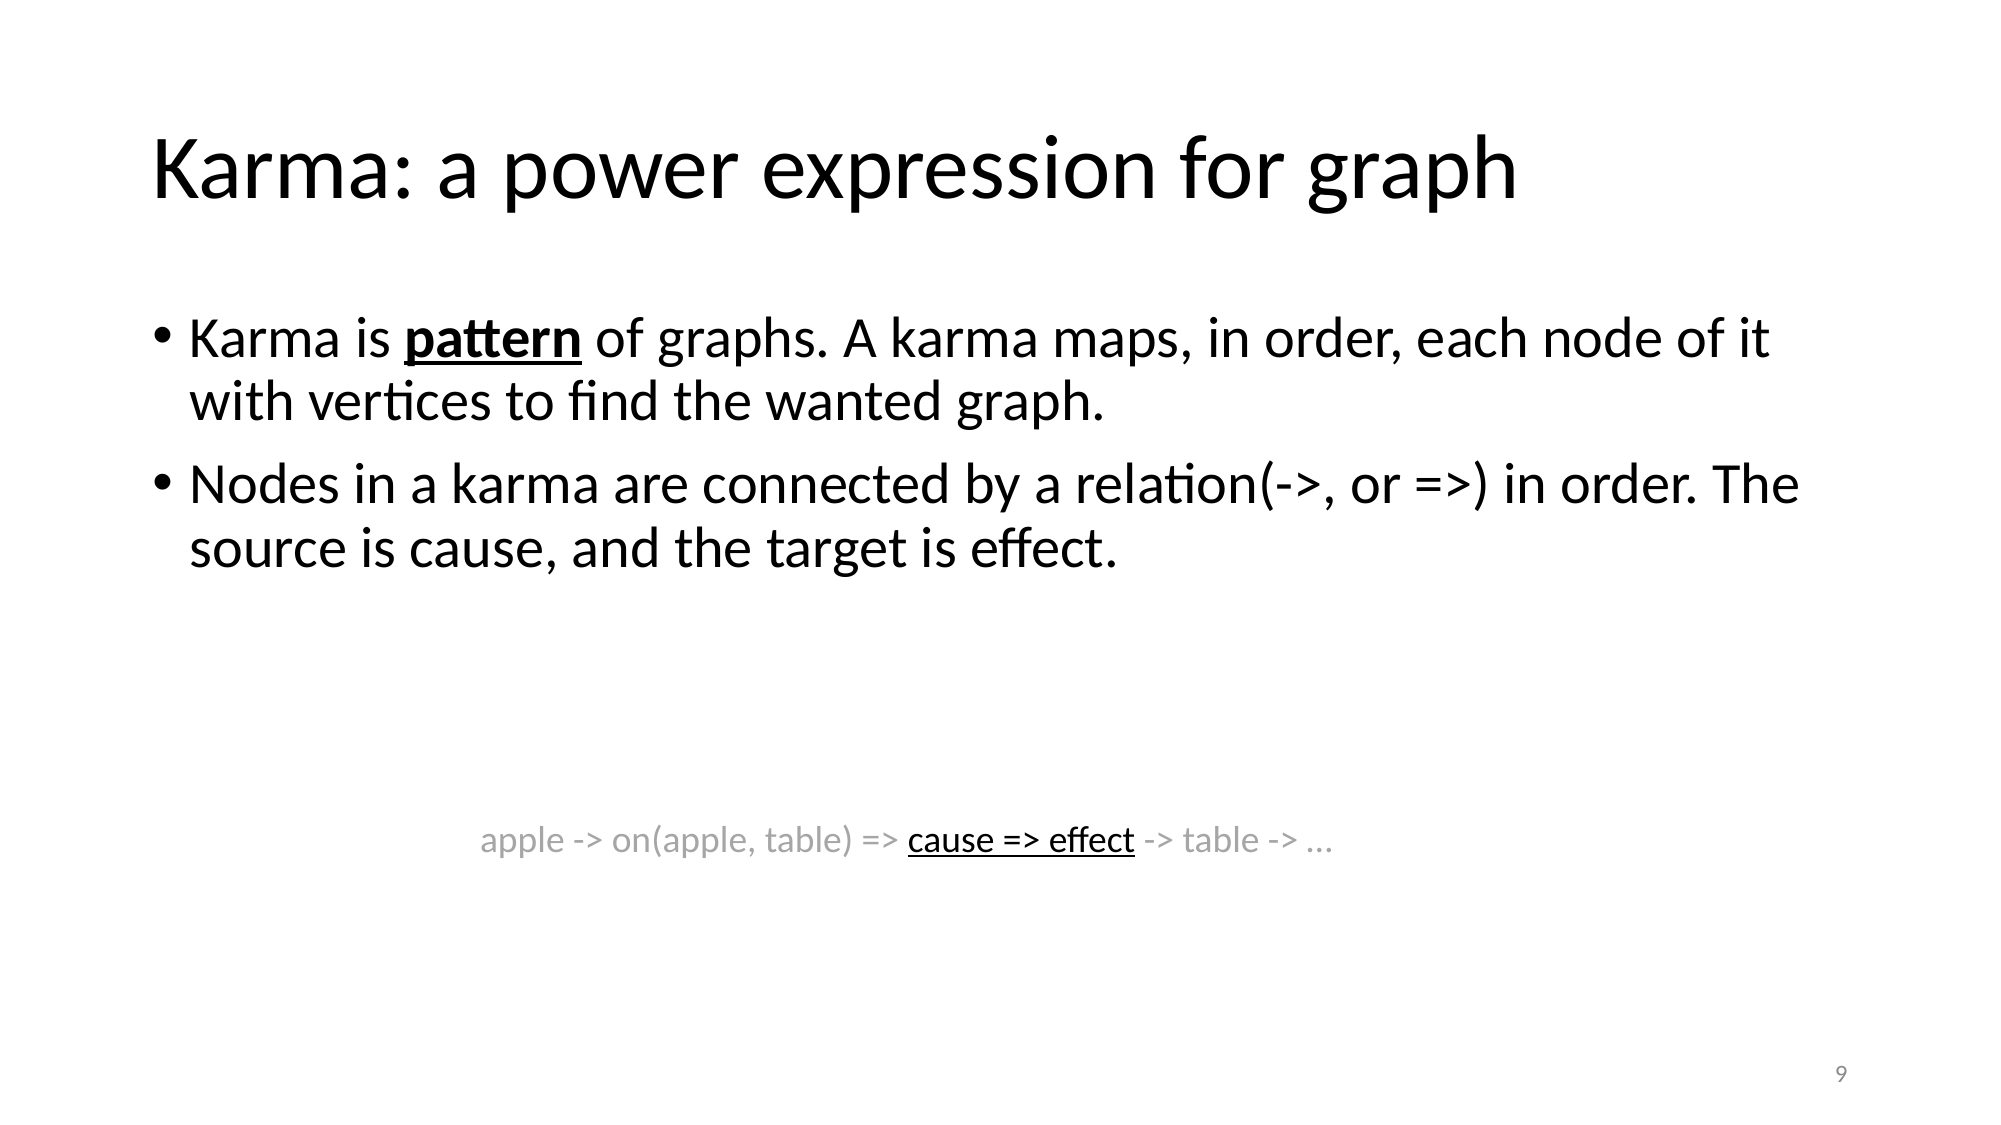

# Karma: a power expression for graph
Karma is pattern of graphs. A karma maps, in order, each node of it with vertices to find the wanted graph.
Nodes in a karma are connected by a relation(->, or =>) in order. The source is cause, and the target is effect.
apple -> on(apple, table) => cause => effect -> table -> …
9